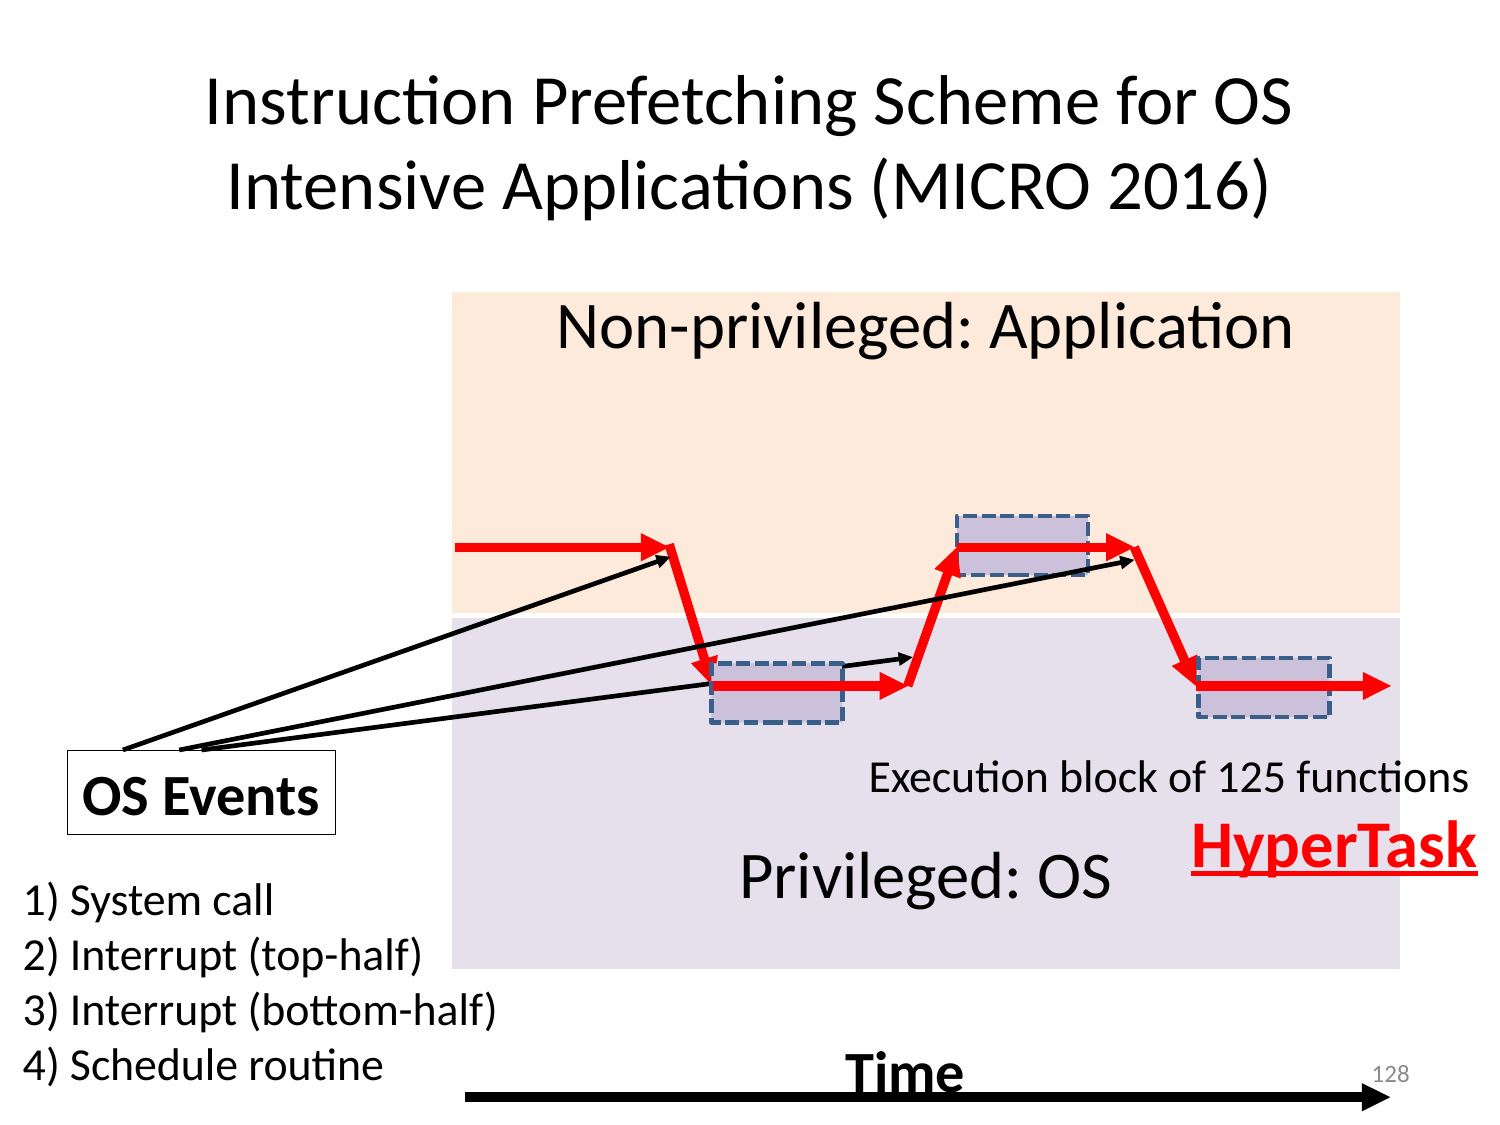

# Instruction Prefetching Scheme for OS Intensive Applications (MICRO 2016)
| Non-privileged: Application |
| --- |
| Privileged: OS |

Execution block of 125 functions
OS Events
HyperTask
1) System call
2) Interrupt (top-half)
3) Interrupt (bottom-half)
4) Schedule routine
Time
128